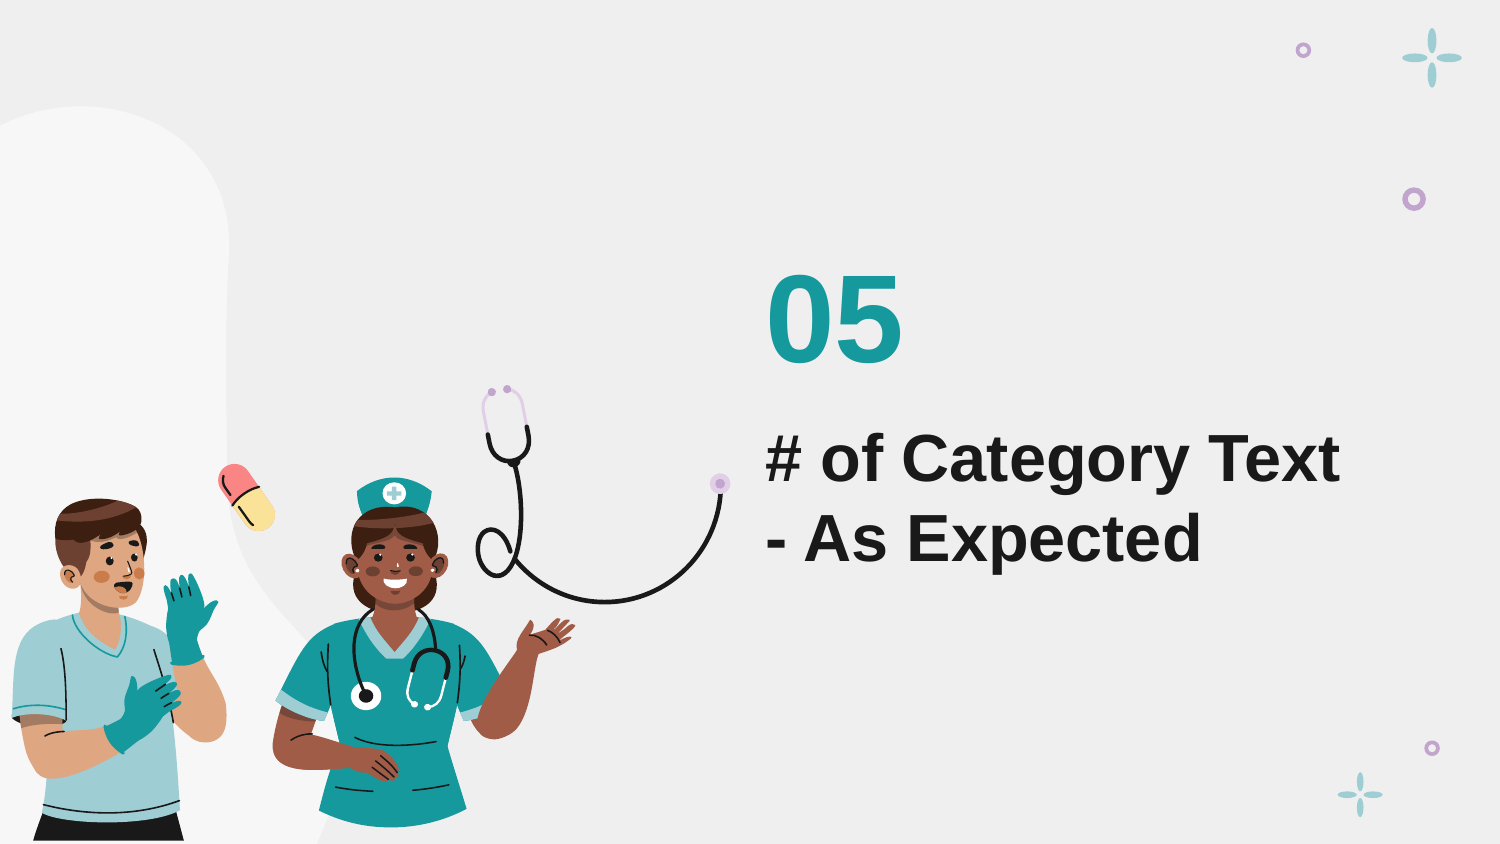

05

# # of Category Text  - As Expected